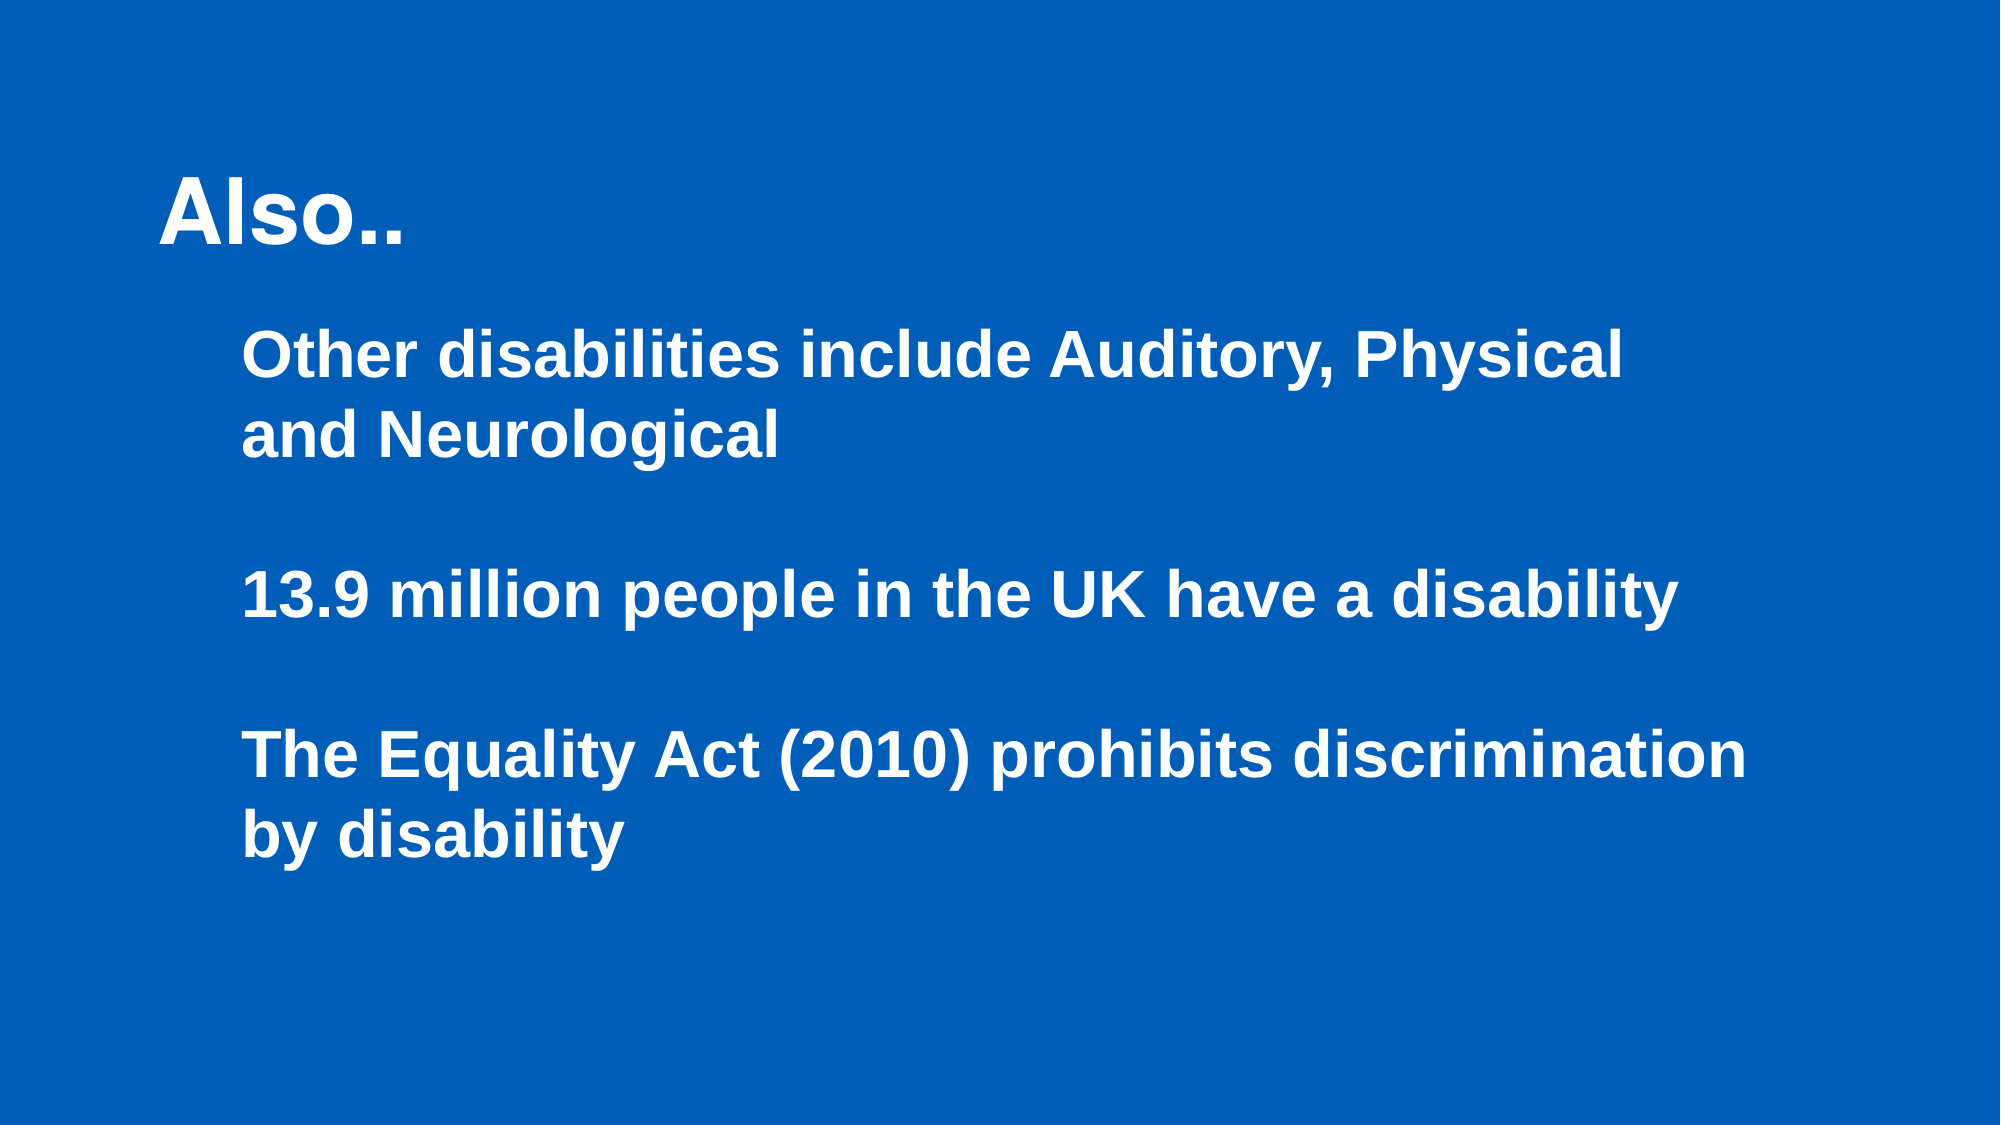

# Also..
Other disabilities include Auditory, Physical
and Neurological

13.9 million people in the UK have a disability

The Equality Act (2010) prohibits discrimination
by disability